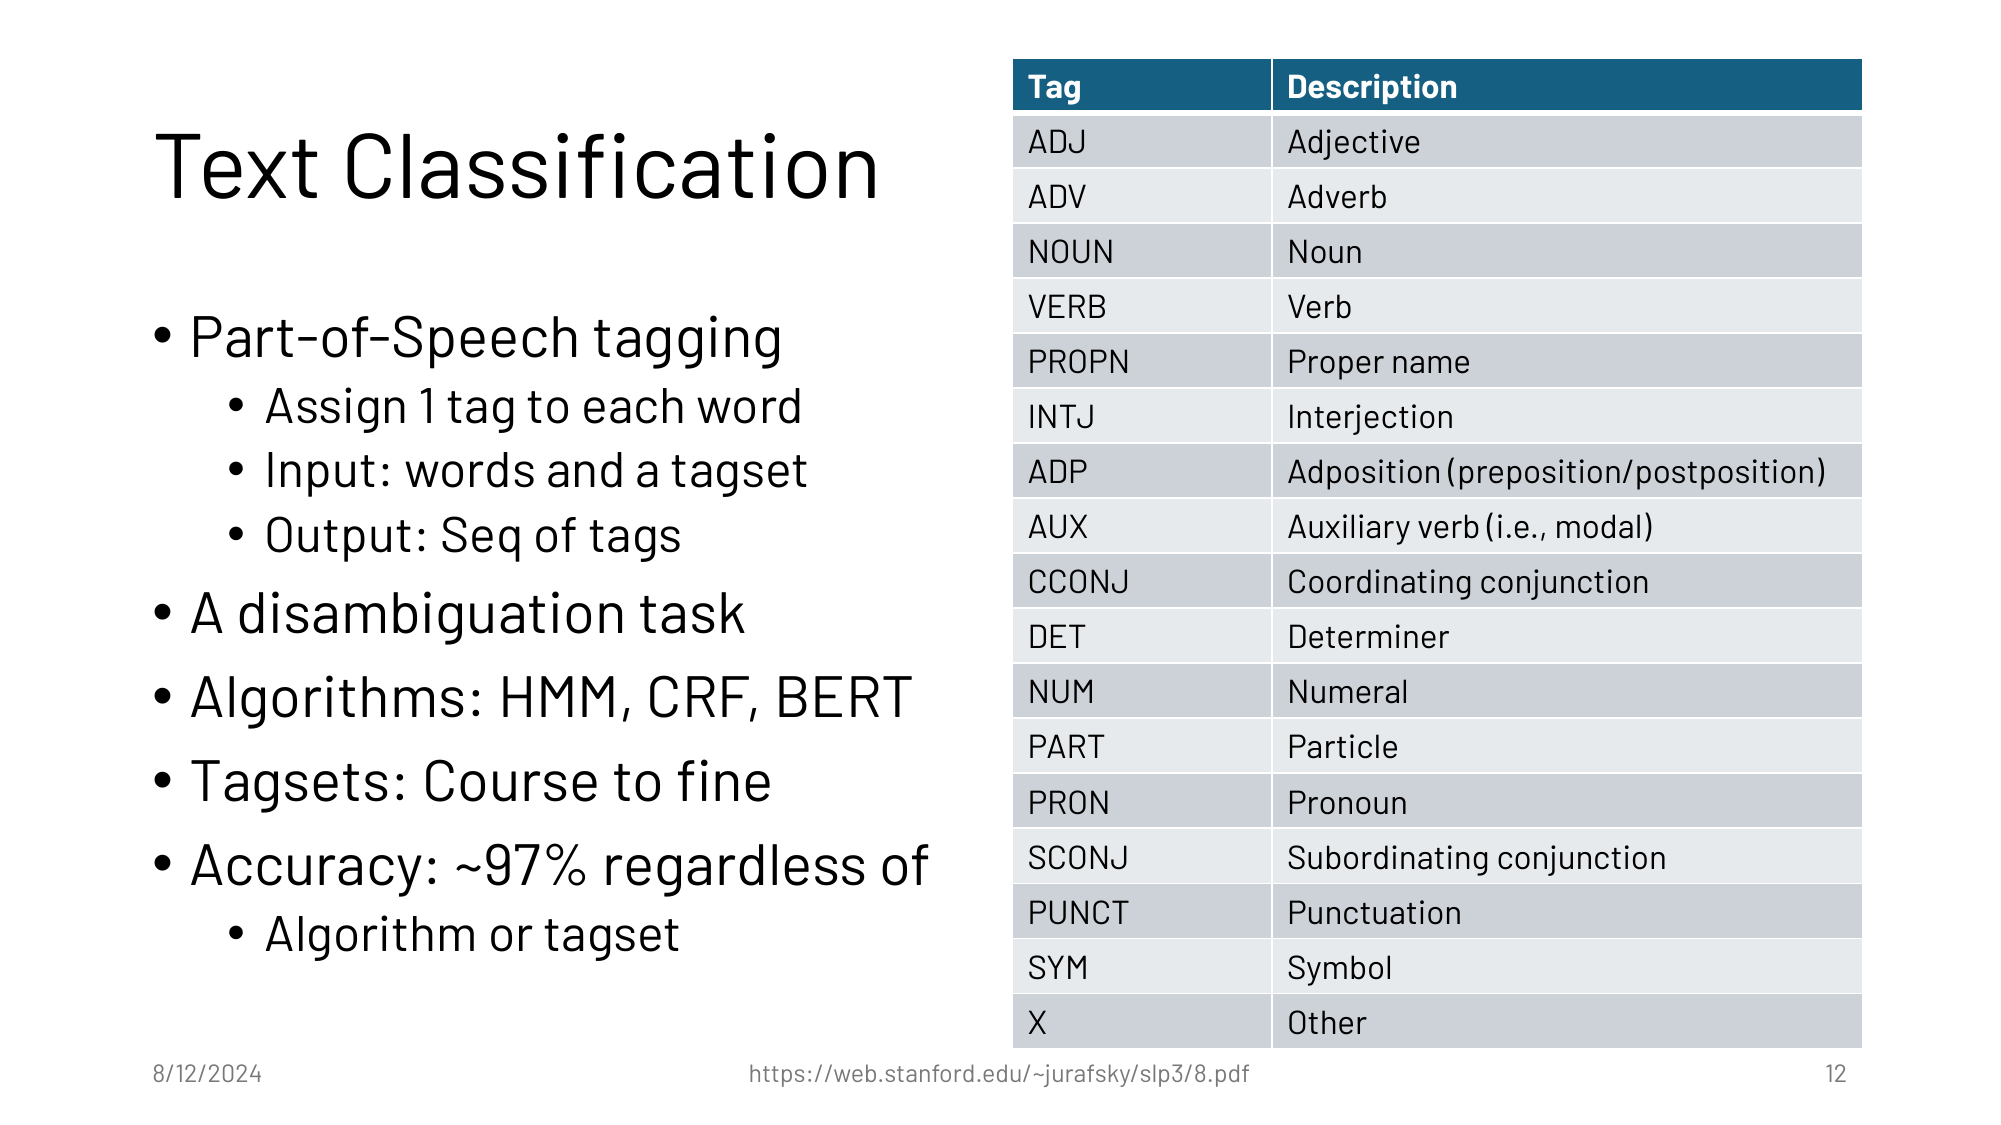

| Tag | Description |
| --- | --- |
| ADJ | Adjective |
| ADV | Adverb |
| NOUN | Noun |
| VERB | Verb |
| PROPN | Proper name |
| INTJ | Interjection |
| ADP | Adposition (preposition/postposition) |
| AUX | Auxiliary verb (i.e., modal) |
| CCONJ | Coordinating conjunction |
| DET | Determiner |
| NUM | Numeral |
| PART | Particle |
| PRON | Pronoun |
| SCONJ | Subordinating conjunction |
| PUNCT | Punctuation |
| SYM | Symbol |
| X | Other |
# Text Classification
Part-of-Speech tagging
Assign 1 tag to each word
Input: words and a tagset
Output: Seq of tags
A disambiguation task
Algorithms: HMM, CRF, BERT
Tagsets: Course to fine
Accuracy: ~97% regardless of
Algorithm or tagset

8/12/2024
https://web.stanford.edu/~jurafsky/slp3/8.pdf
12